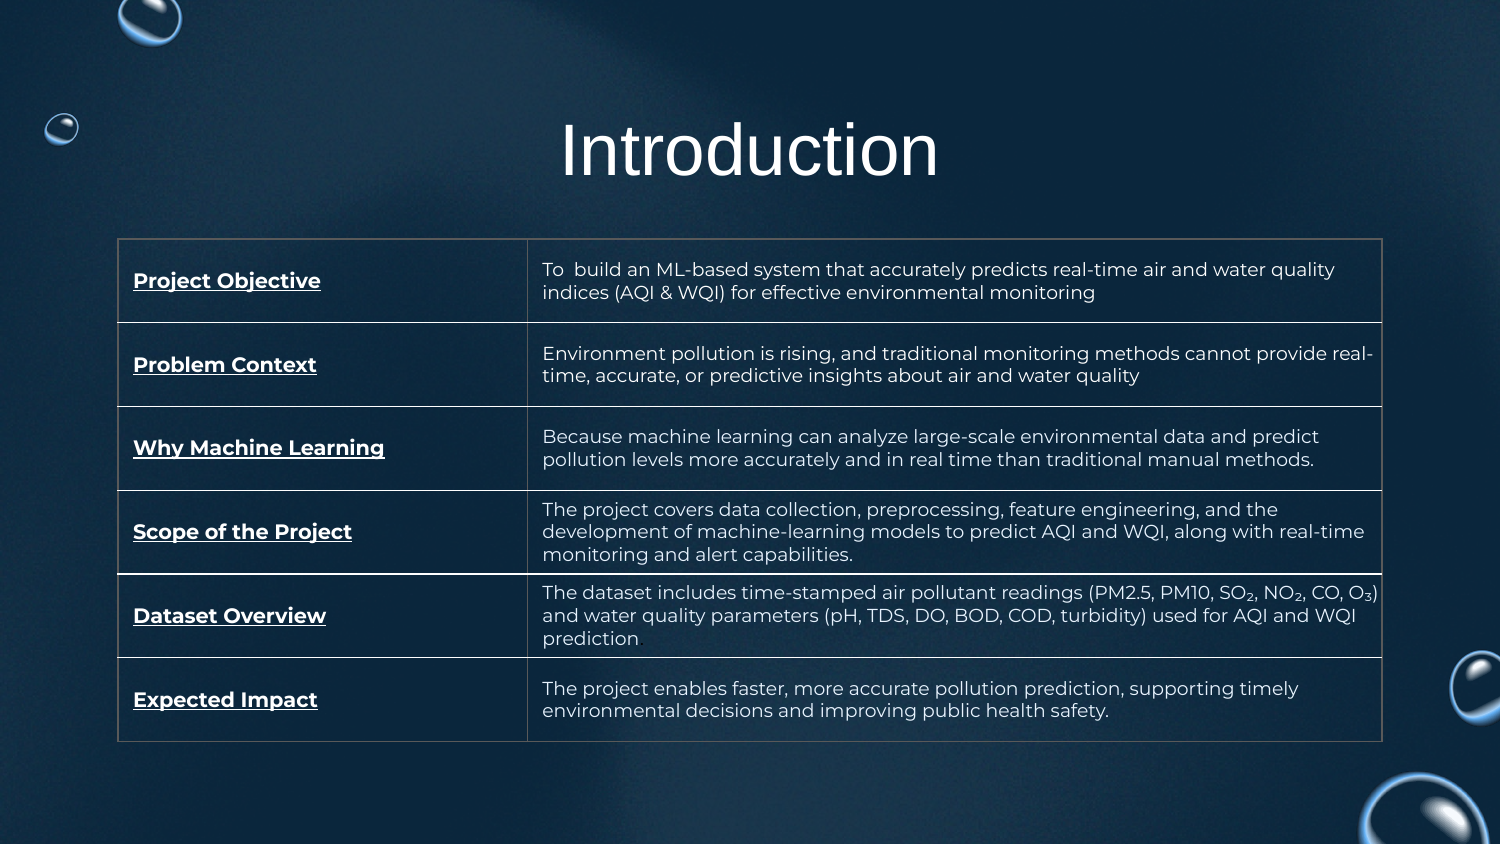

# Introduction

| Project Objective | To build an ML-based system that accurately predicts real-time air and water quality indices (AQI & WQI) for effective environmental monitoring |
| --- | --- |
| Problem Context | Environment pollution is rising, and traditional monitoring methods cannot provide real-time, accurate, or predictive insights about air and water quality |
| Why Machine Learning | Because machine learning can analyze large-scale environmental data and predict pollution levels more accurately and in real time than traditional manual methods. |
| Scope of the Project | The project covers data collection, preprocessing, feature engineering, and the development of machine-learning models to predict AQI and WQI, along with real-time monitoring and alert capabilities. |
| Dataset Overview | The dataset includes time-stamped air pollutant readings (PM2.5, PM10, SO₂, NO₂, CO, O₃) and water quality parameters (pH, TDS, DO, BOD, COD, turbidity) used for AQI and WQI prediction. |
| Expected Impact | The project enables faster, more accurate pollution prediction, supporting timely environmental decisions and improving public health safety. |